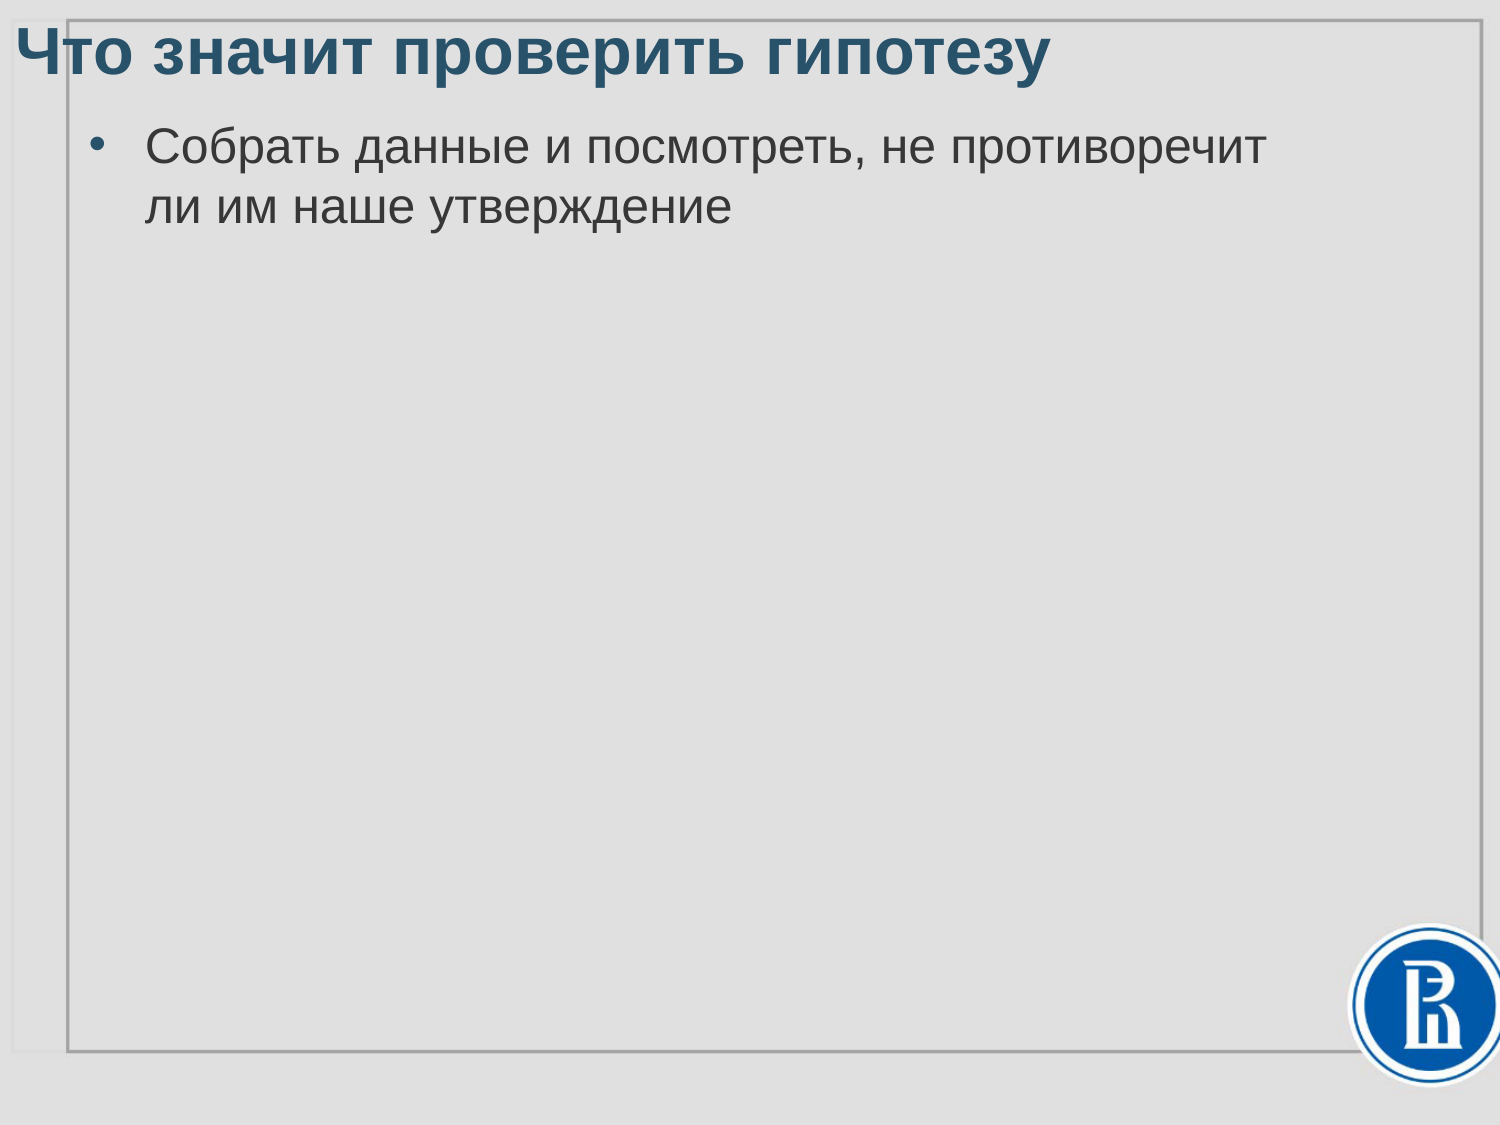

# Что значит проверить гипотезу
Собрать данные и посмотреть, не противоречит
ли им наше утверждение